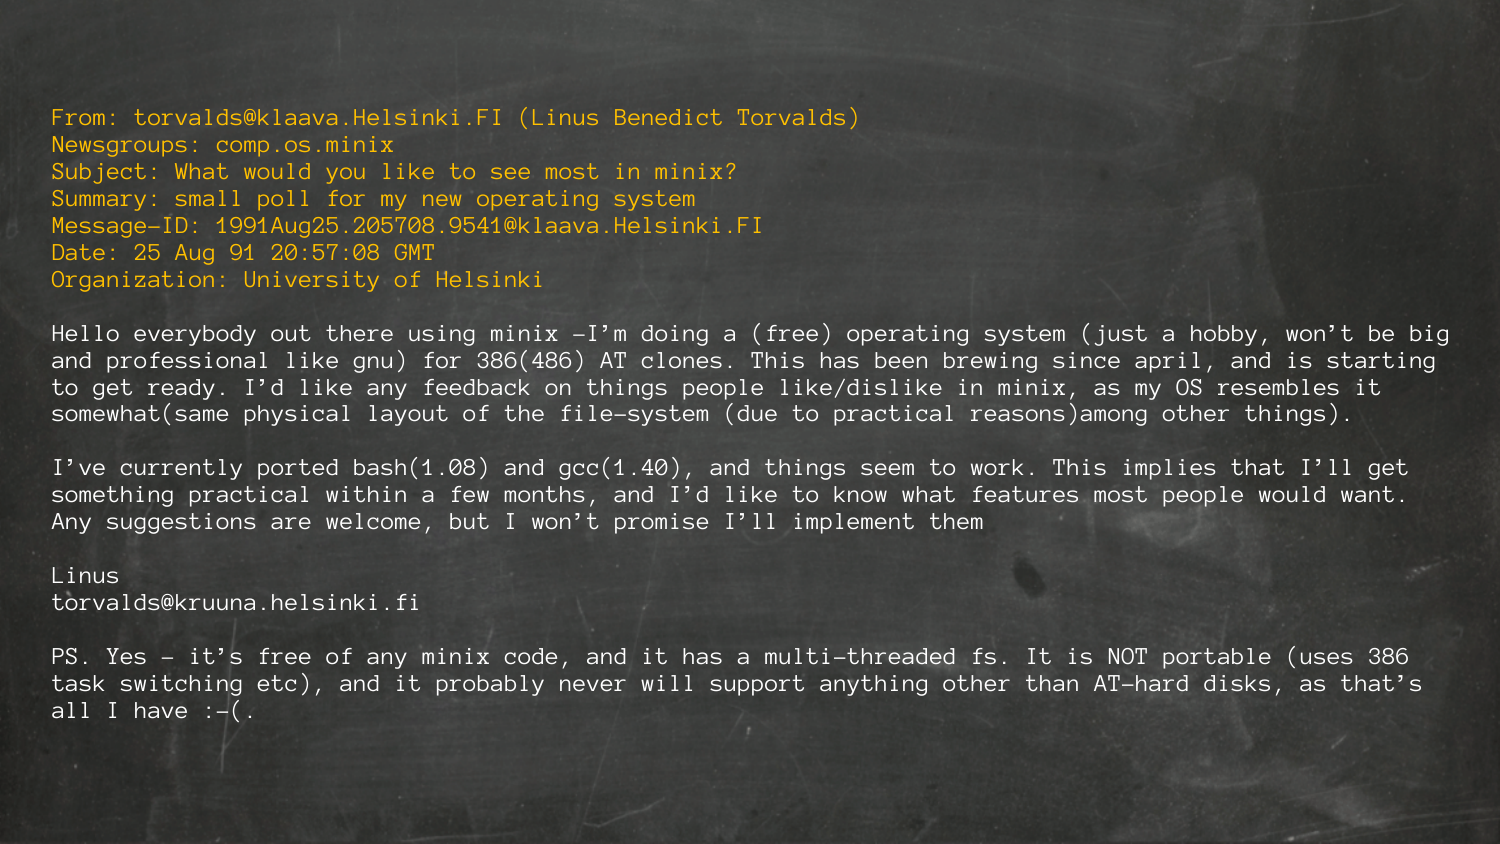

From: torvalds@klaava.Helsinki.FI (Linus Benedict Torvalds)
Newsgroups: comp.os.minix
Subject: What would you like to see most in minix?
Summary: small poll for my new operating system
Message-ID: 1991Aug25.205708.9541@klaava.Helsinki.FI
Date: 25 Aug 91 20:57:08 GMT
Organization: University of Helsinki

Hello everybody out there using minix –I’m doing a (free) operating system (just a hobby, won’t be big and professional like gnu) for 386(486) AT clones. This has been brewing since april, and is starting to get ready. I’d like any feedback on things people like/dislike in minix, as my OS resembles it somewhat(same physical layout of the file-system (due to practical reasons)among other things).

I’ve currently ported bash(1.08) and gcc(1.40), and things seem to work. This implies that I’ll get something practical within a few months, and I’d like to know what features most people would want. Any suggestions are welcome, but I won’t promise I’ll implement them

Linus
torvalds@kruuna.helsinki.fi

PS. Yes – it’s free of any minix code, and it has a multi-threaded fs. It is NOT portable (uses 386 task switching etc), and it probably never will support anything other than AT-hard disks, as that’s all I have :-(.